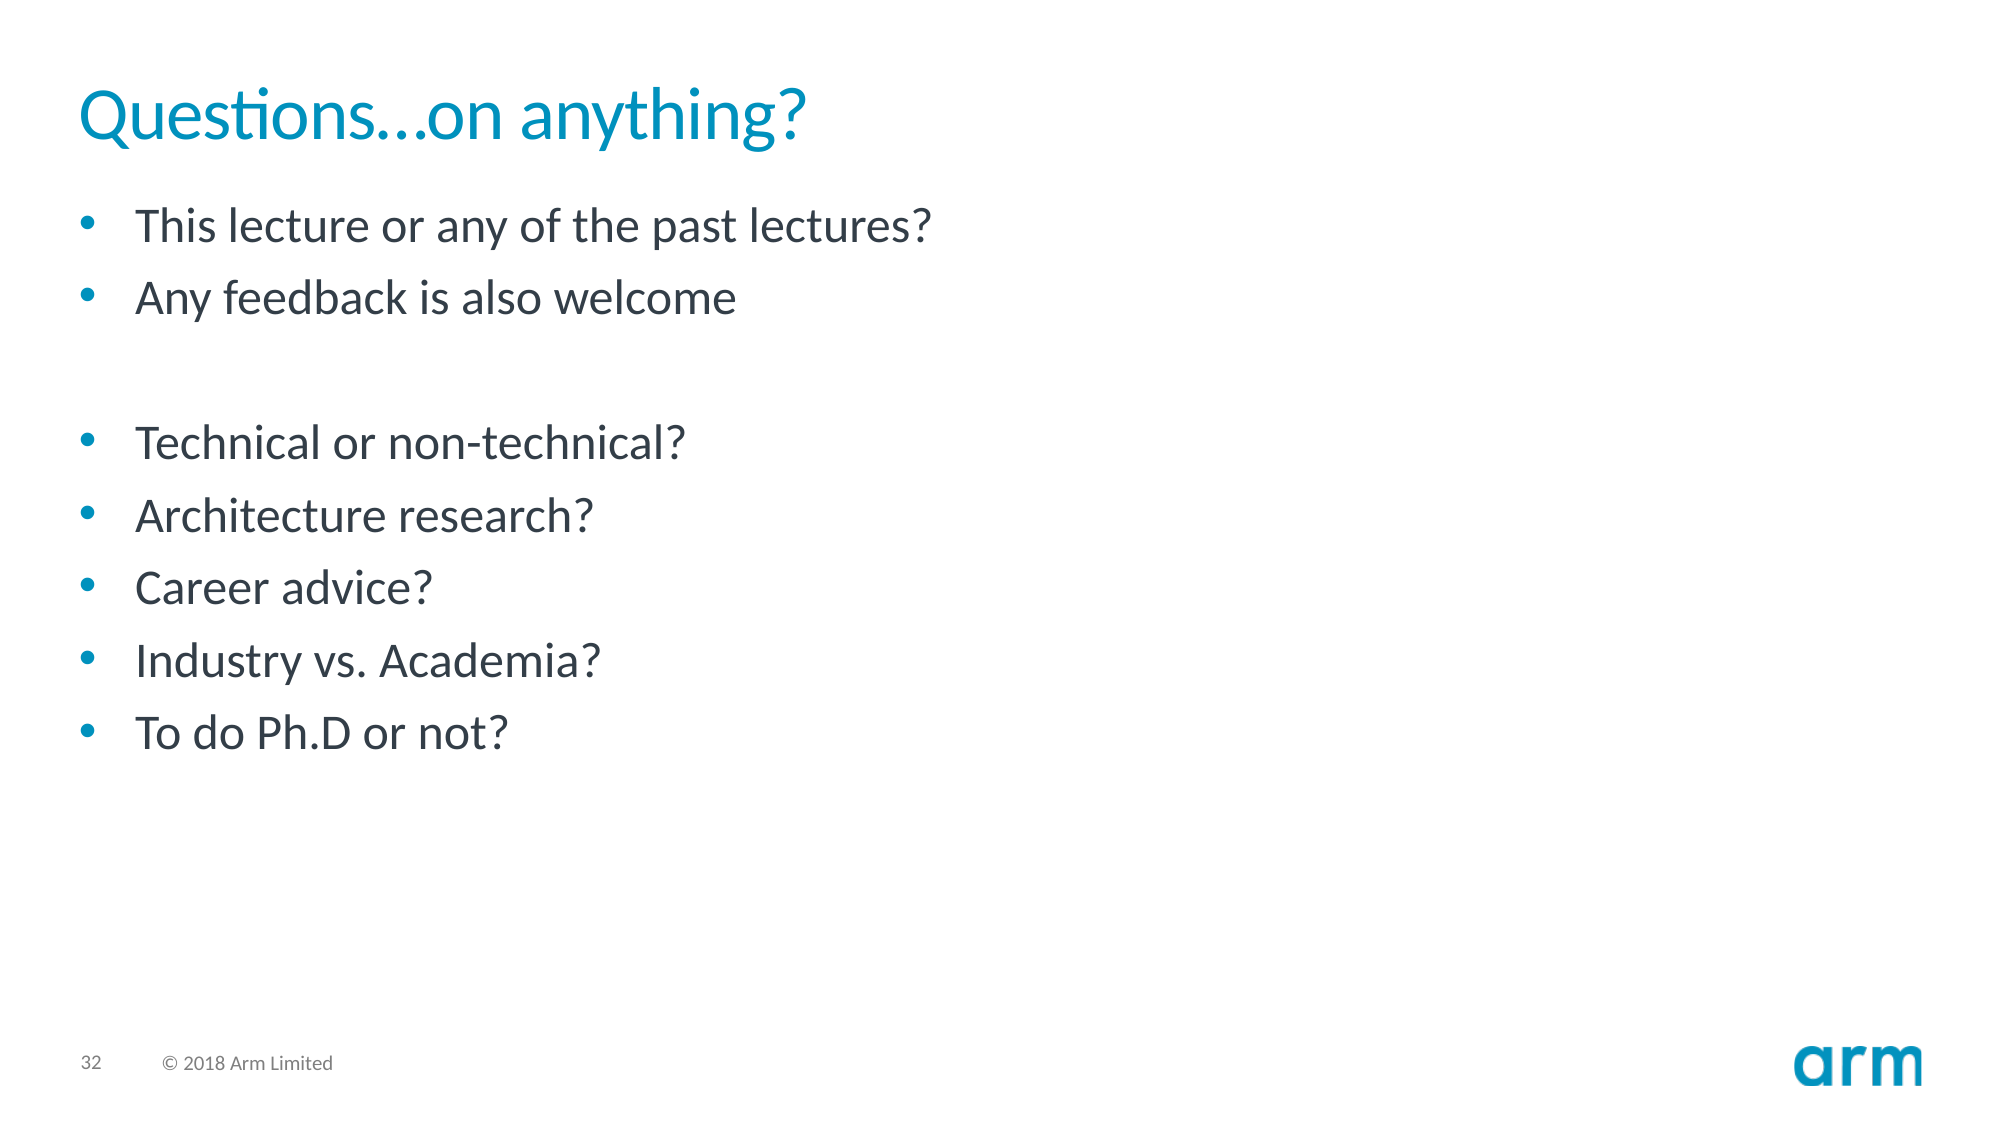

# Questions…on anything?
This lecture or any of the past lectures?
Any feedback is also welcome

Technical or non-technical?
Architecture research?
Career advice?
Industry vs. Academia?
To do Ph.D or not?